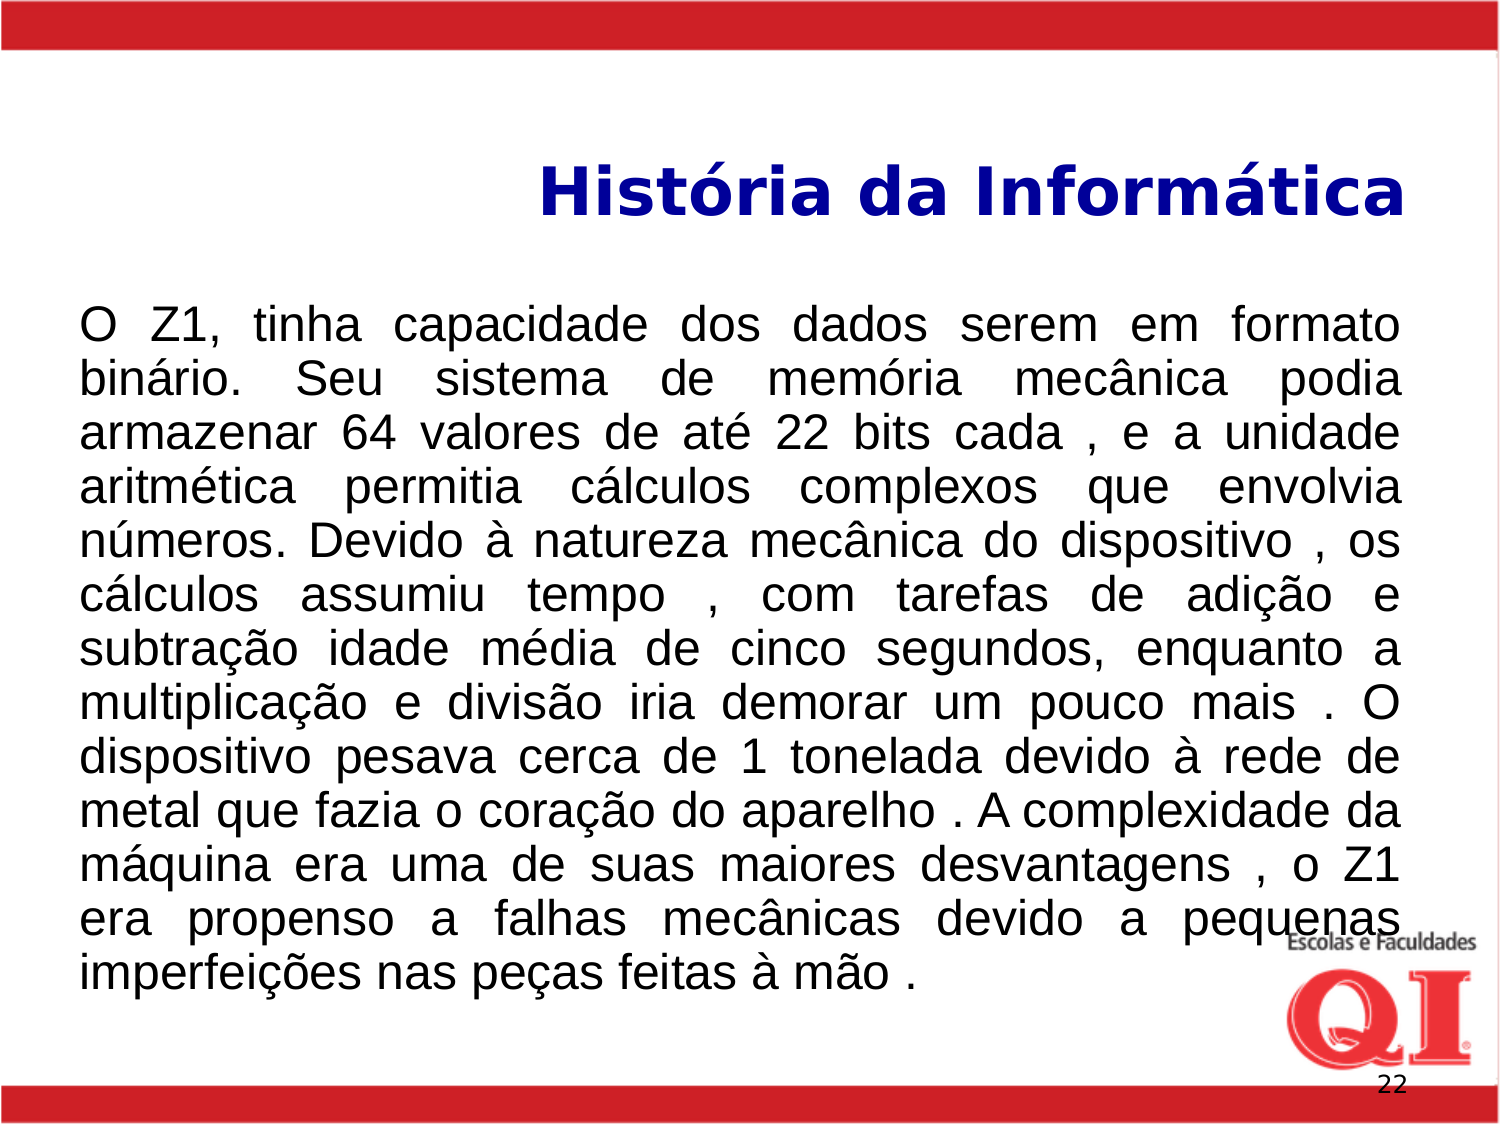

# História da Informática
O Z1, tinha capacidade dos dados serem em formato binário. Seu sistema de memória mecânica podia armazenar 64 valores de até 22 bits cada , e a unidade aritmética permitia cálculos complexos que envolvia números. Devido à natureza mecânica do dispositivo , os cálculos assumiu tempo , com tarefas de adição e subtração idade média de cinco segundos, enquanto a multiplicação e divisão iria demorar um pouco mais . O dispositivo pesava cerca de 1 tonelada devido à rede de metal que fazia o coração do aparelho . A complexidade da máquina era uma de suas maiores desvantagens , o Z1 era propenso a falhas mecânicas devido a pequenas imperfeições nas peças feitas à mão .
22